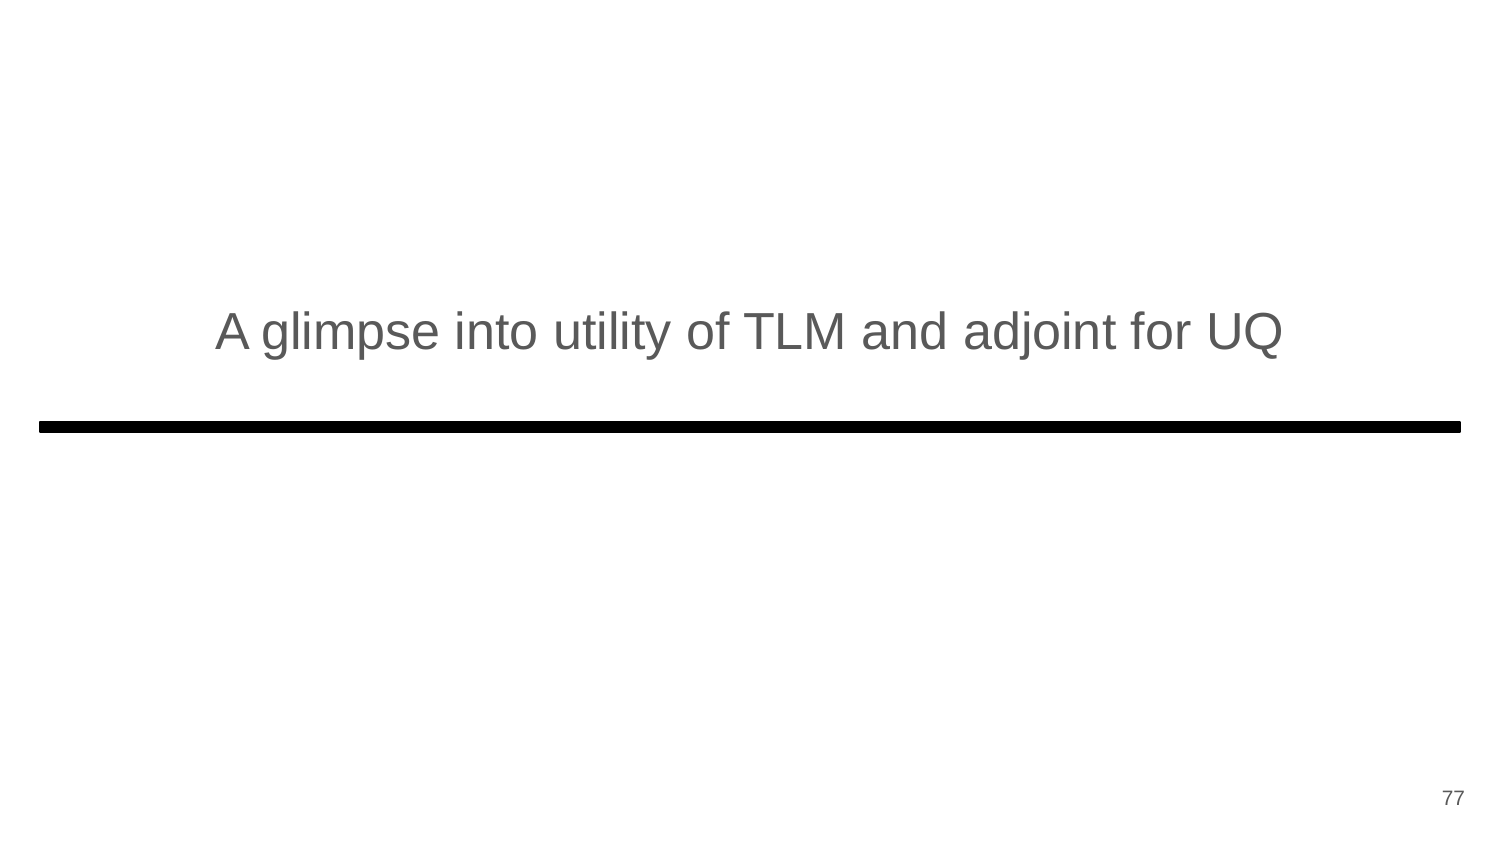

A glimpse into utility of TLM and adjoint for UQ

77